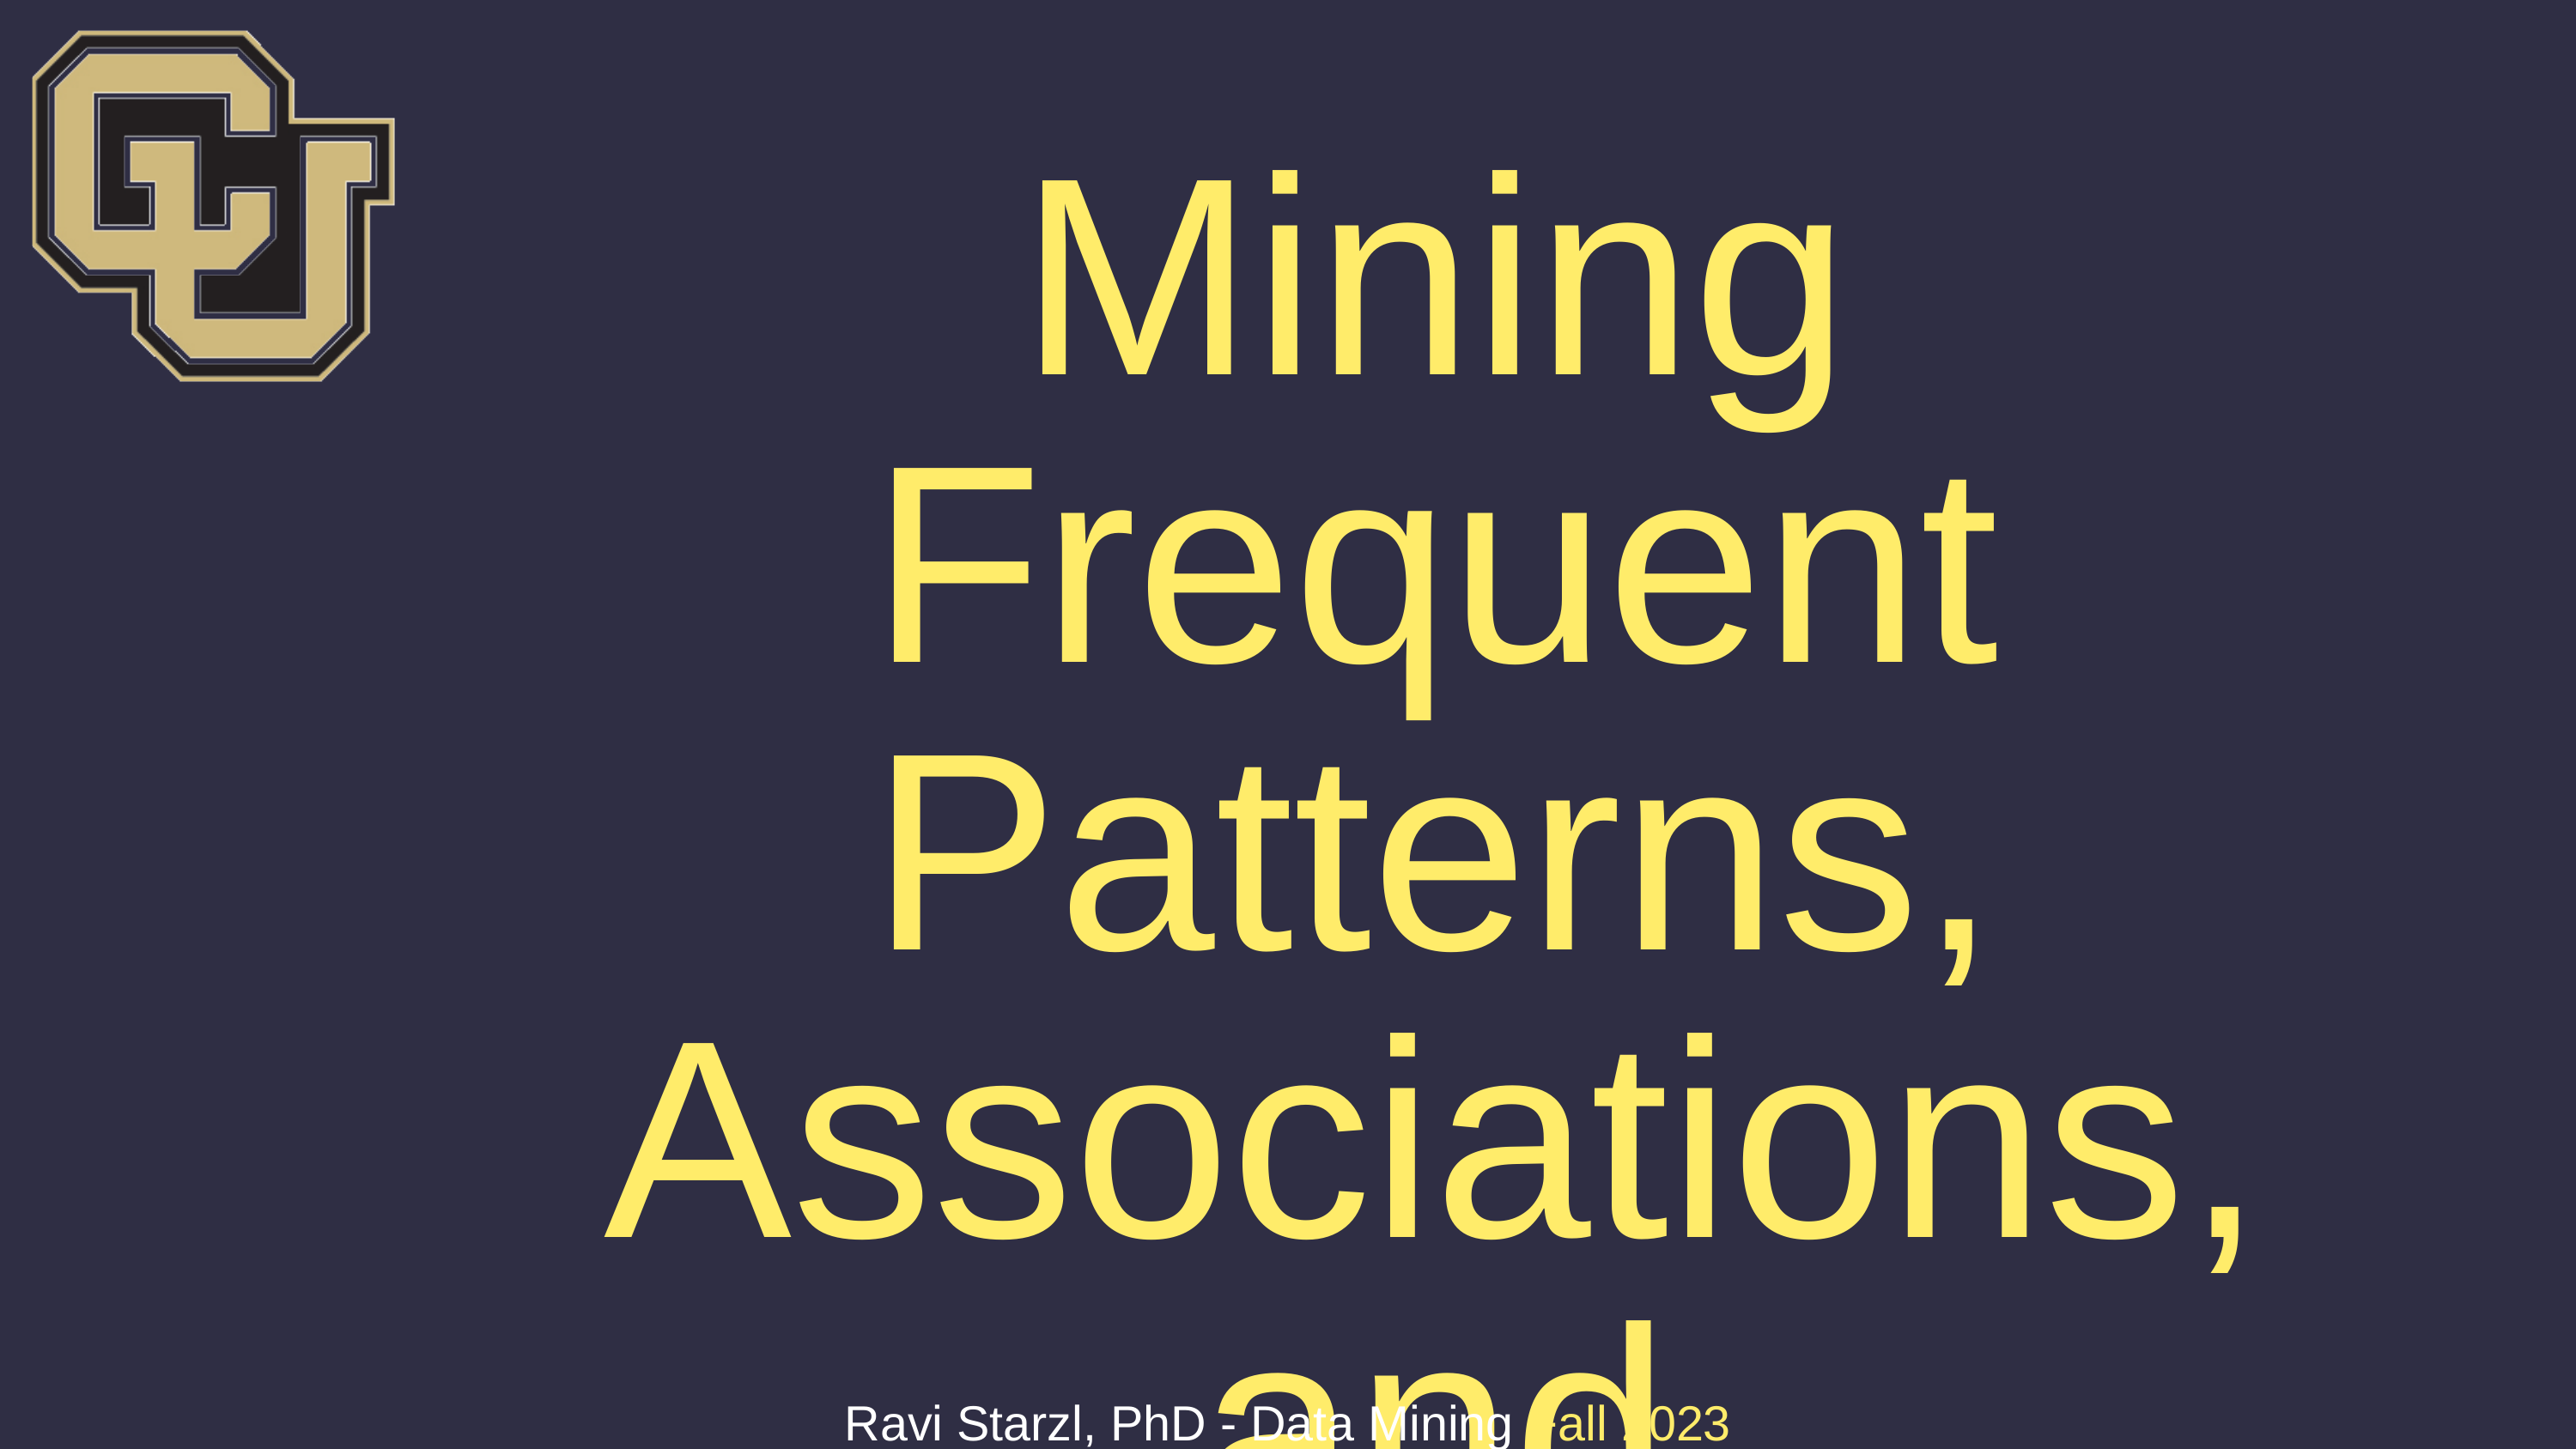

Mining Frequent Patterns, Associations, and Correlations
Ravi Starzl, PhD - Data Mining Fall 2023